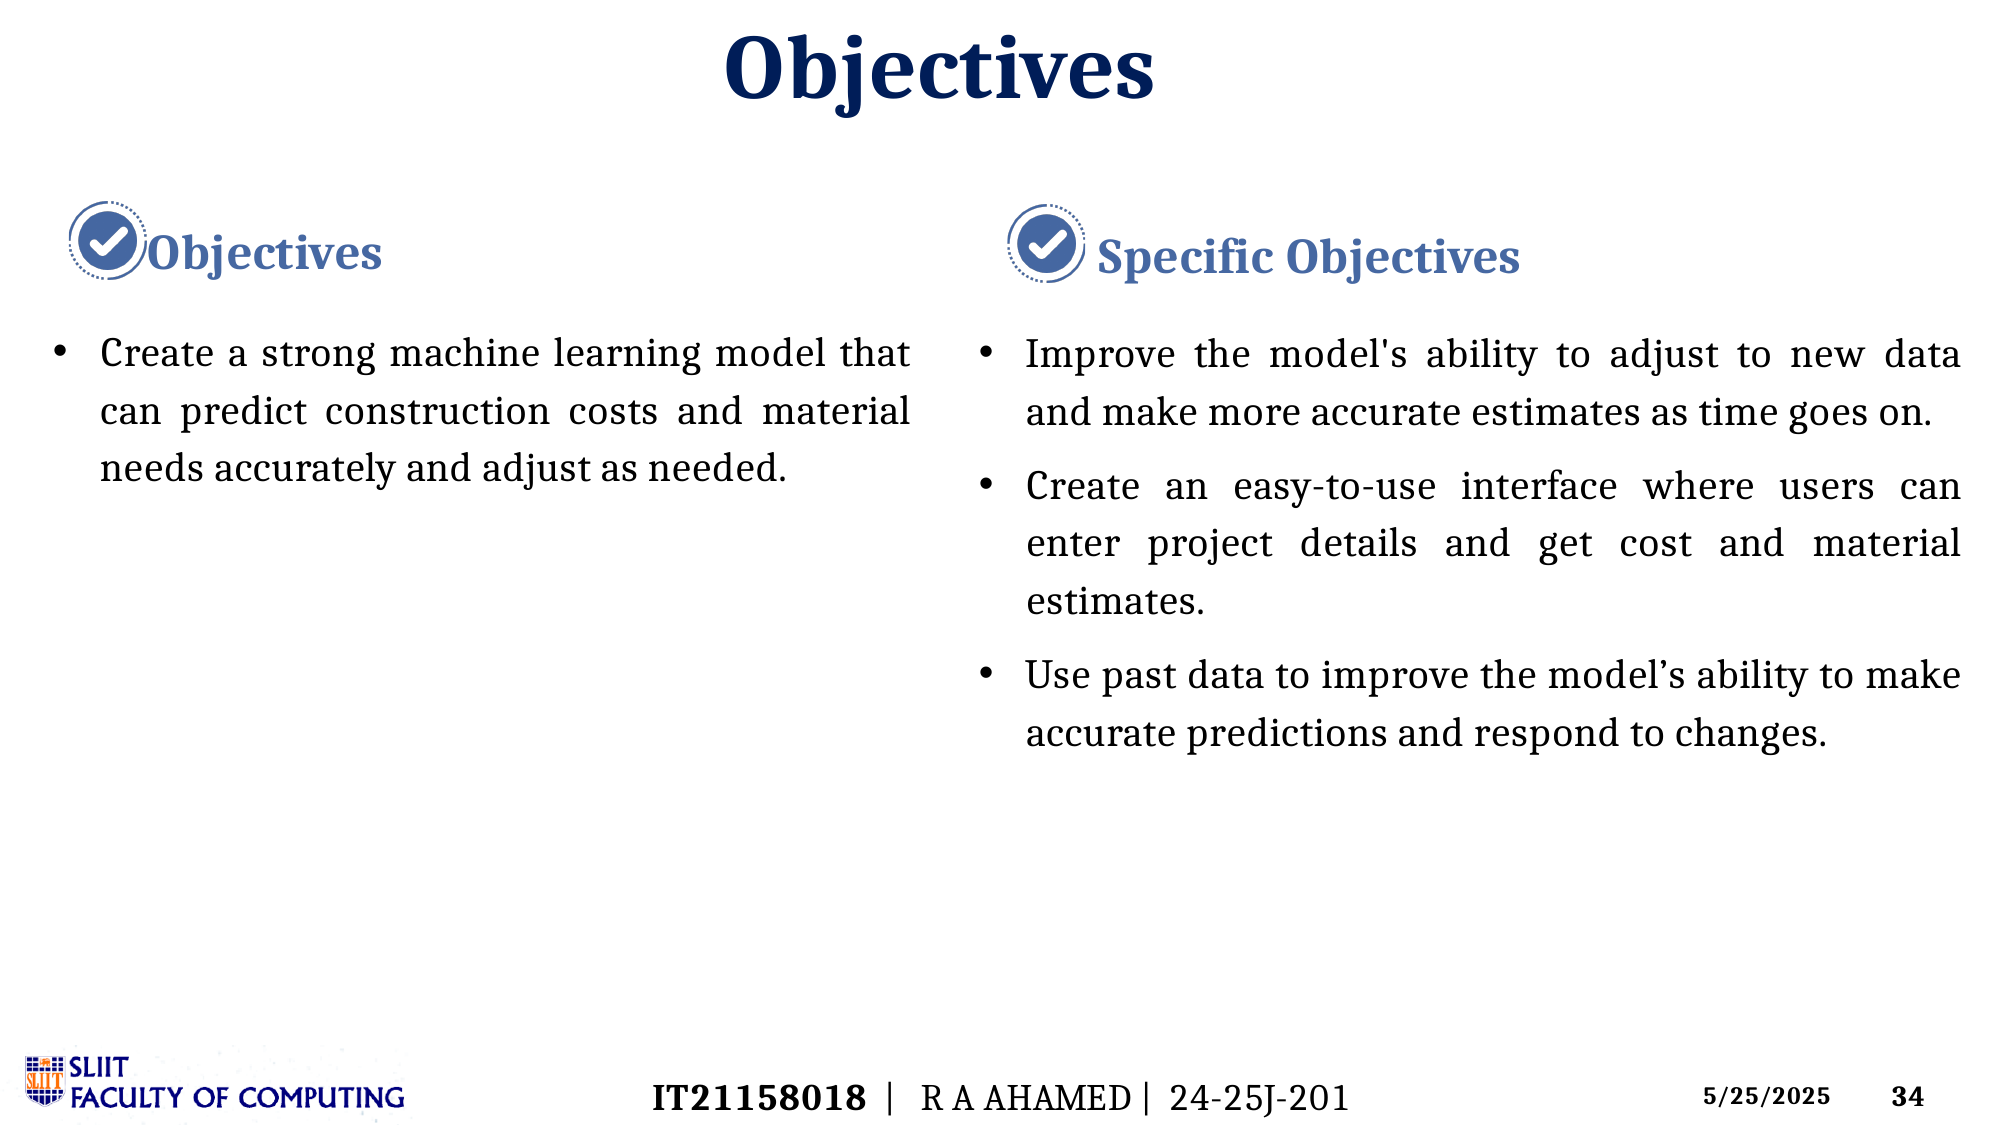

Objectives

Objectives

Specific Objectives

Create a strong machine learning model that can predict construction costs and material needs accurately and adjust as needed.
Improve the model's ability to adjust to new data and make more accurate estimates as time goes on.
Create an easy-to-use interface where users can enter project details and get cost and material estimates.
Use past data to improve the model’s ability to make accurate predictions and respond to changes.

IT21158018  |   R A AHAMED |  24-25J-201